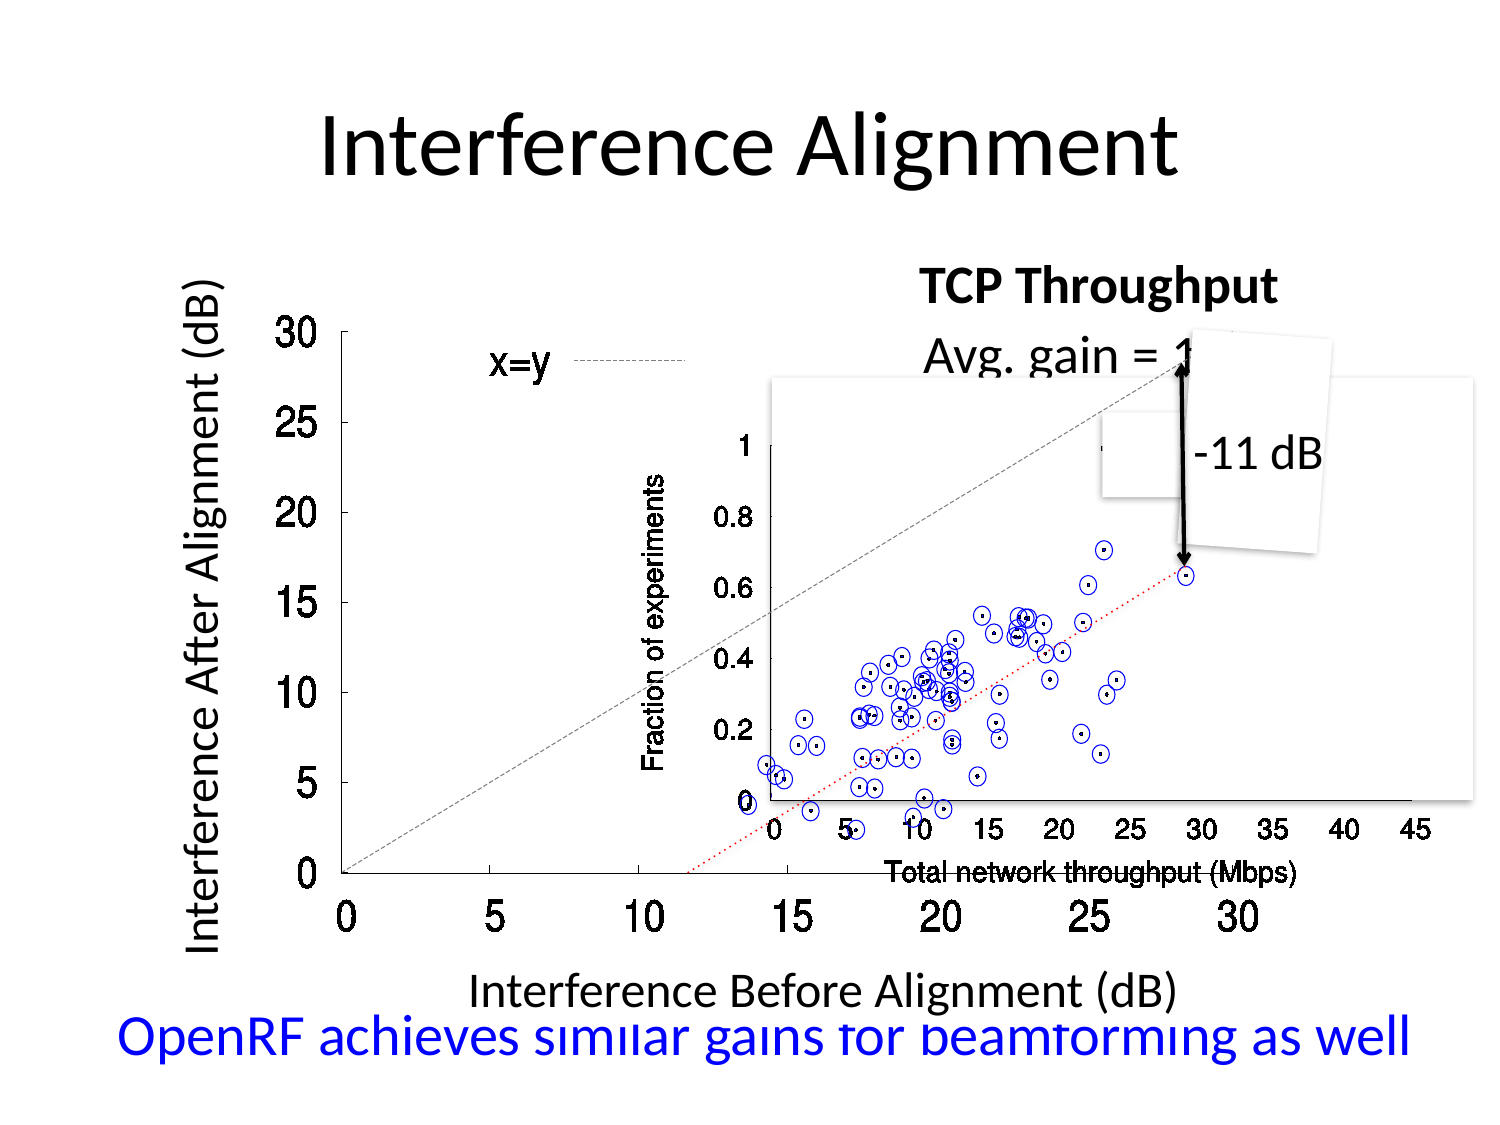

# Interference Alignment
TCP Throughput

-11 dB
Interference After Alignment (dB)
Interference Before Alignment (dB)
Avg. gain = 1.6 ×

OpenRF achieves similar gains for beamforming as well